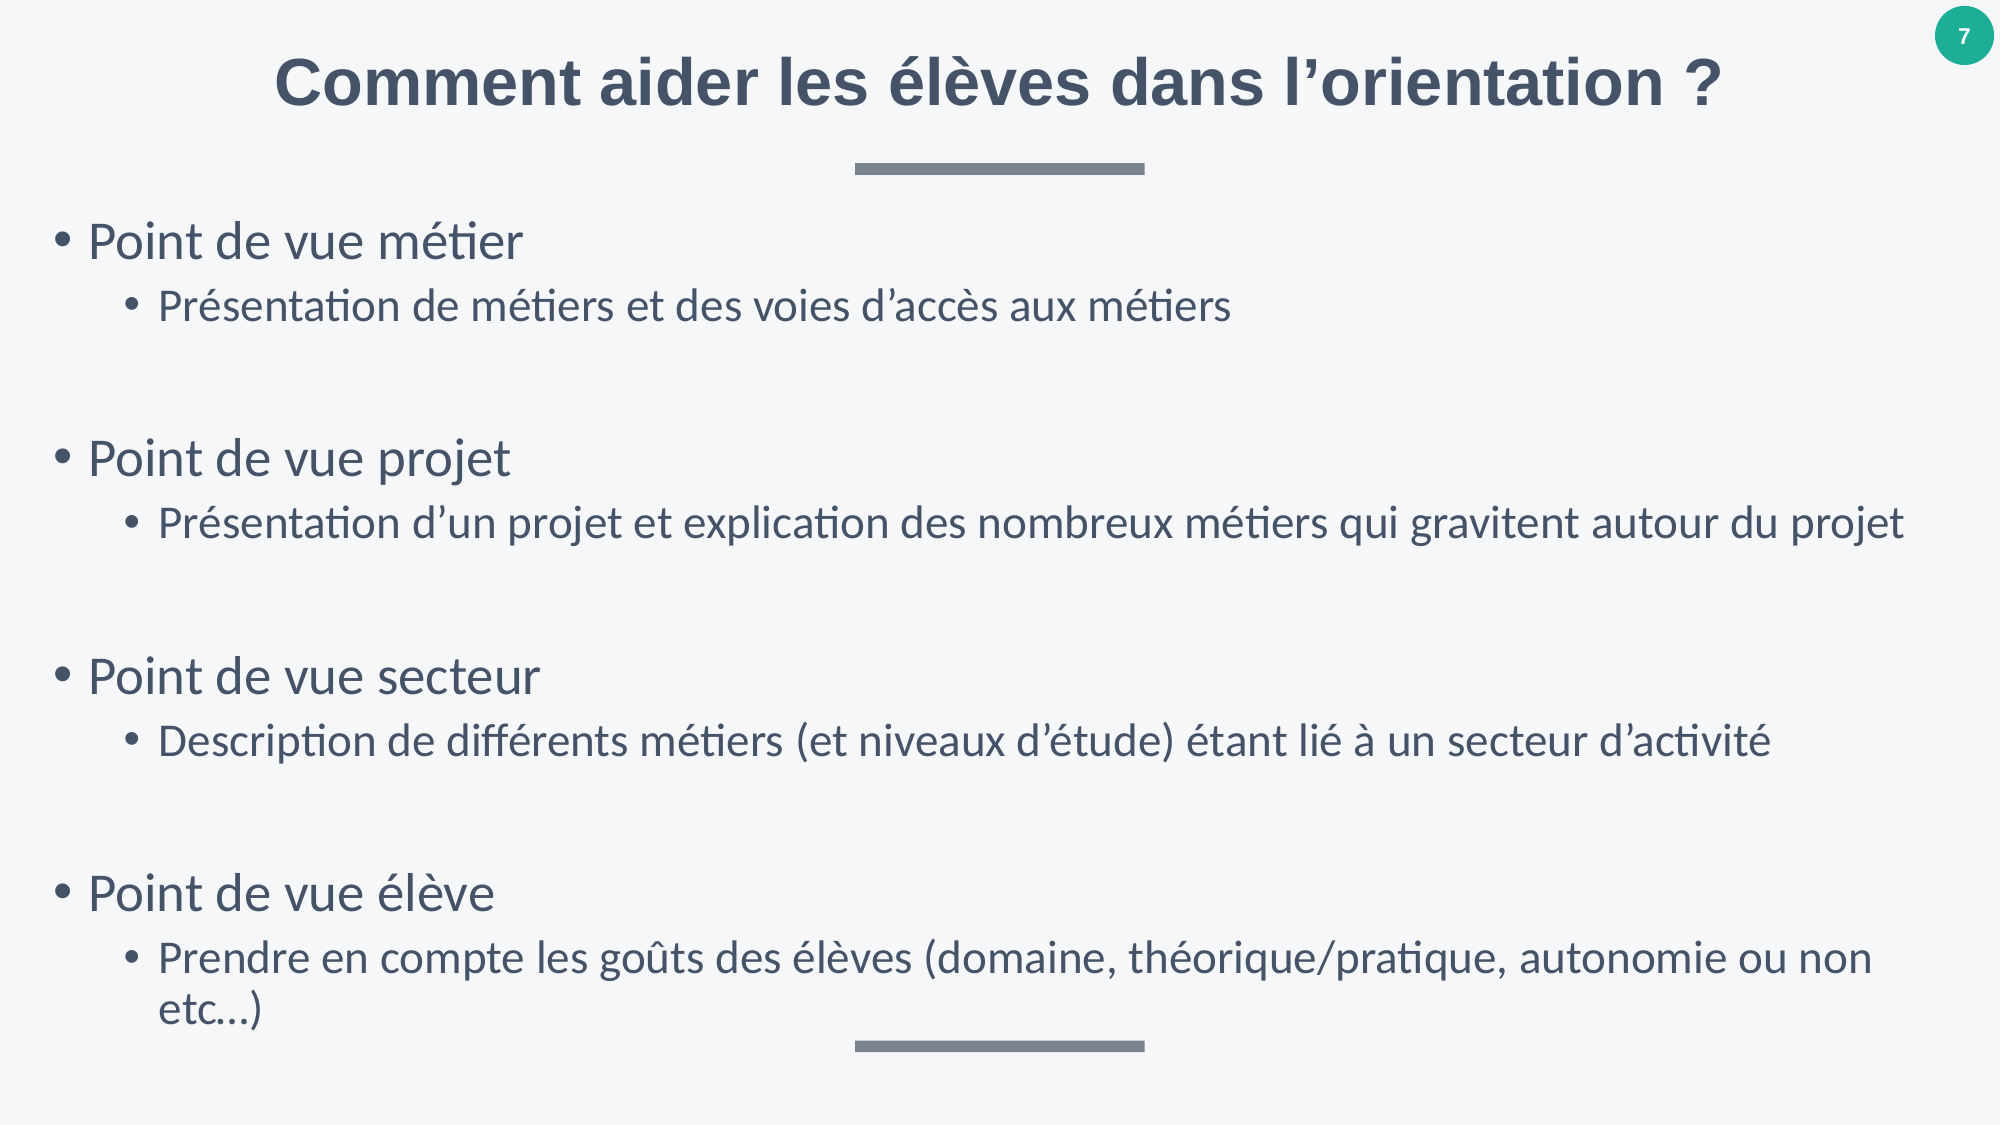

# Comment aider les élèves dans l’orientation ?
Point de vue métier
Présentation de métiers et des voies d’accès aux métiers

Point de vue projet
Présentation d’un projet et explication des nombreux métiers qui gravitent autour du projet

Point de vue secteur
Description de différents métiers (et niveaux d’étude) étant lié à un secteur d’activité

Point de vue élève
Prendre en compte les goûts des élèves (domaine, théorique/pratique, autonomie ou non etc…)